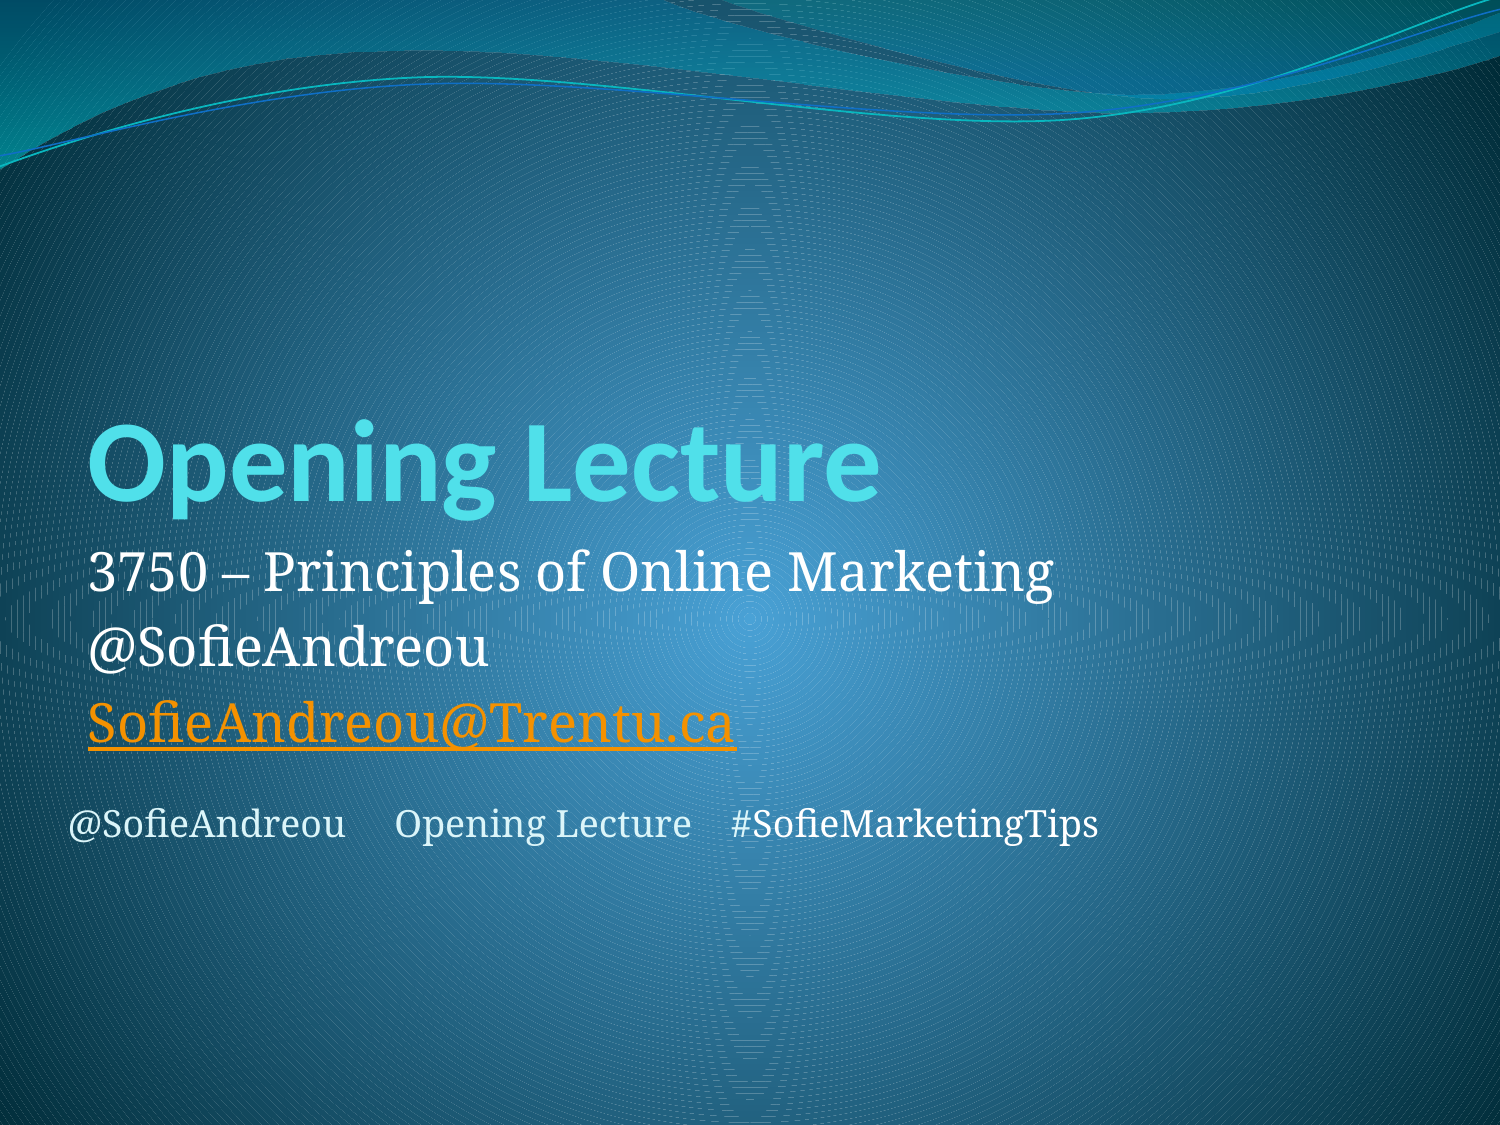

# Opening Lecture
3750 – Principles of Online Marketing
@SofieAndreou
SofieAndreou@Trentu.ca

@SofieAndreou     Opening Lecture    #SofieMarketingTips